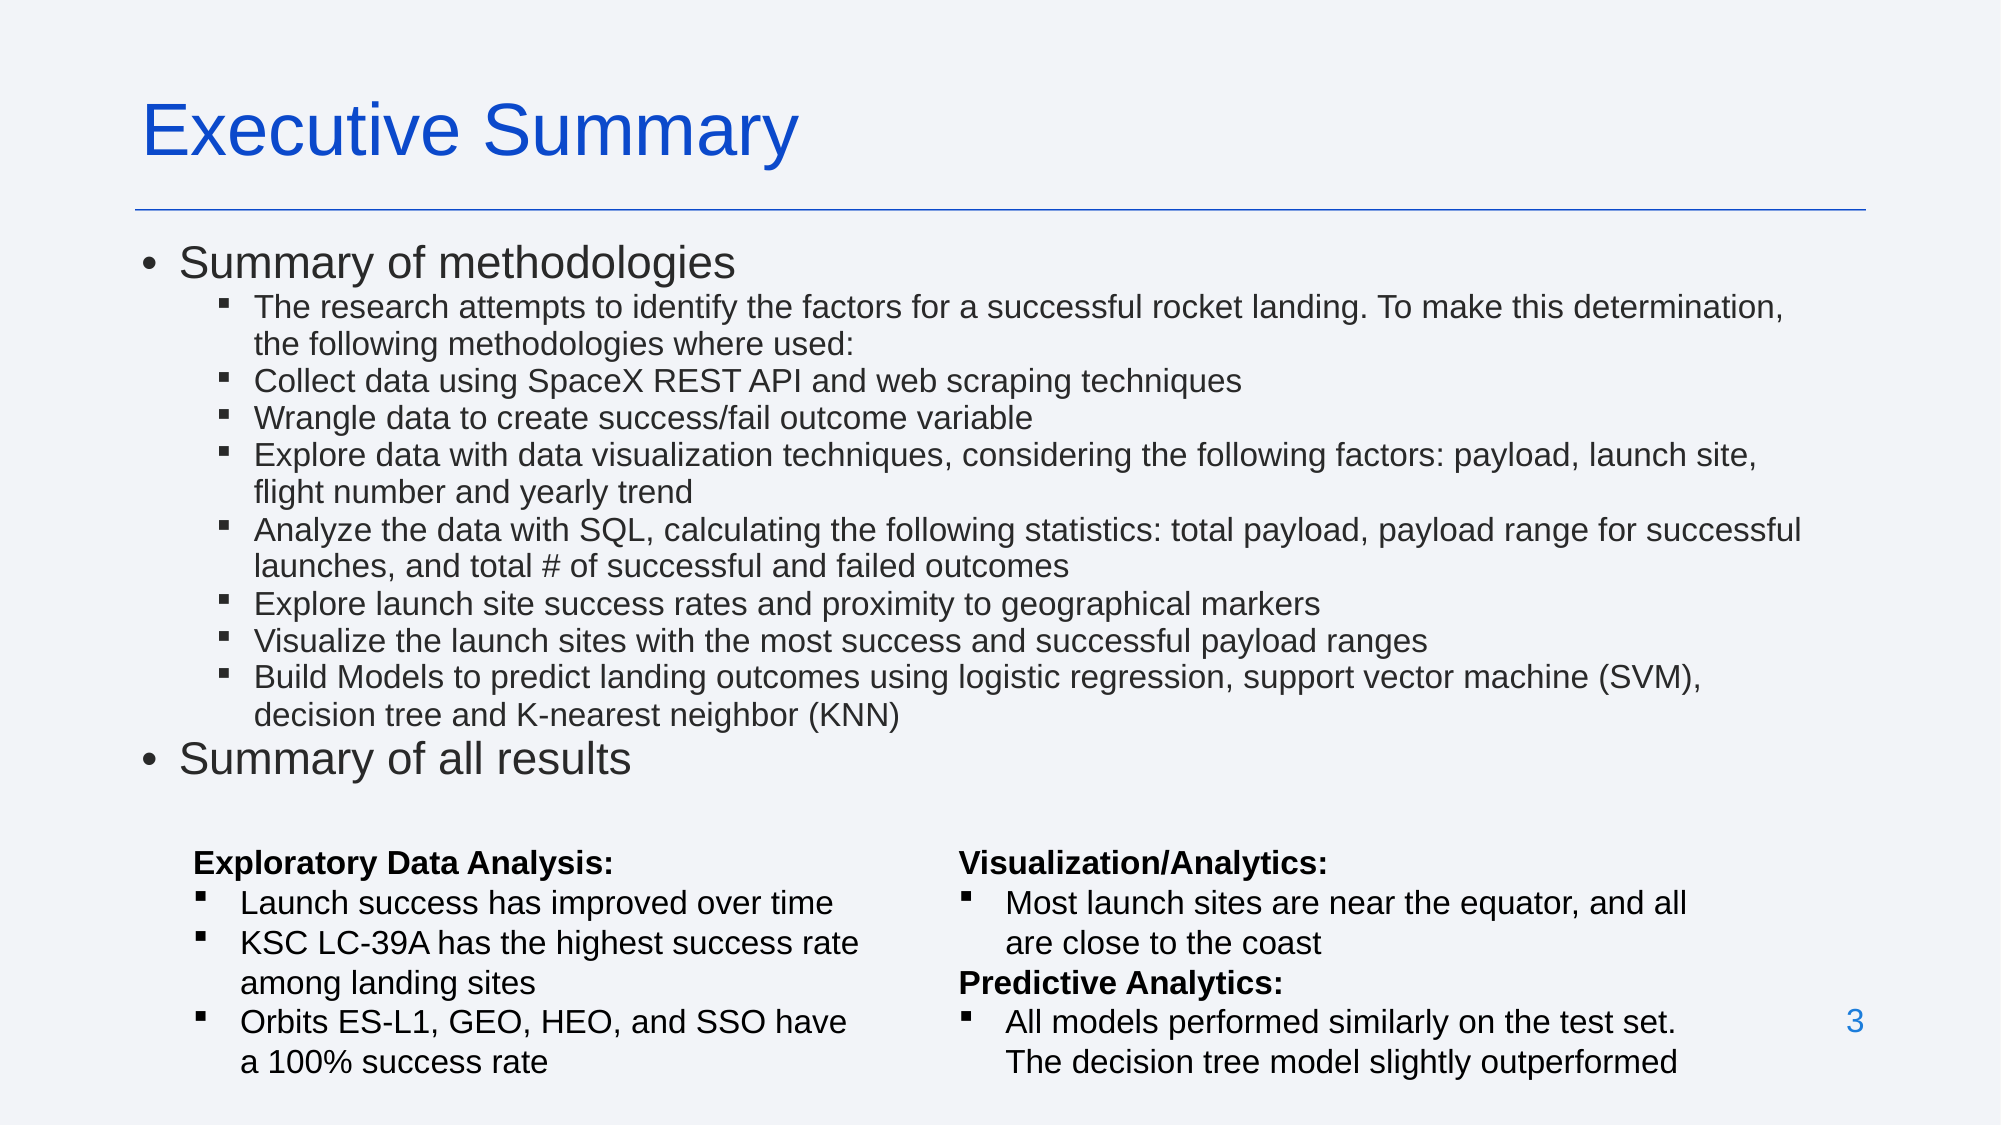

Executive Summary
Summary of methodologies
The research attempts to identify the factors for a successful rocket landing. To make this determination, the following methodologies where used:
Collect data using SpaceX REST API and web scraping techniques
Wrangle data to create success/fail outcome variable
Explore data with data visualization techniques, considering the following factors: payload, launch site, flight number and yearly trend
Analyze the data with SQL, calculating the following statistics: total payload, payload range for successful launches, and total # of successful and failed outcomes
Explore launch site success rates and proximity to geographical markers
Visualize the launch sites with the most success and successful payload ranges
Build Models to predict landing outcomes using logistic regression, support vector machine (SVM), decision tree and K-nearest neighbor (KNN)
Summary of all results

Exploratory Data Analysis:
Launch success has improved over time
KSC LC-39A has the highest success rate among landing sites
Orbits ES-L1, GEO, HEO, and SSO have a 100% success rate
Visualization/Analytics:
Most launch sites are near the equator, and all are close to the coast
Predictive Analytics:
All models performed similarly on the test set. The decision tree model slightly outperformed
3